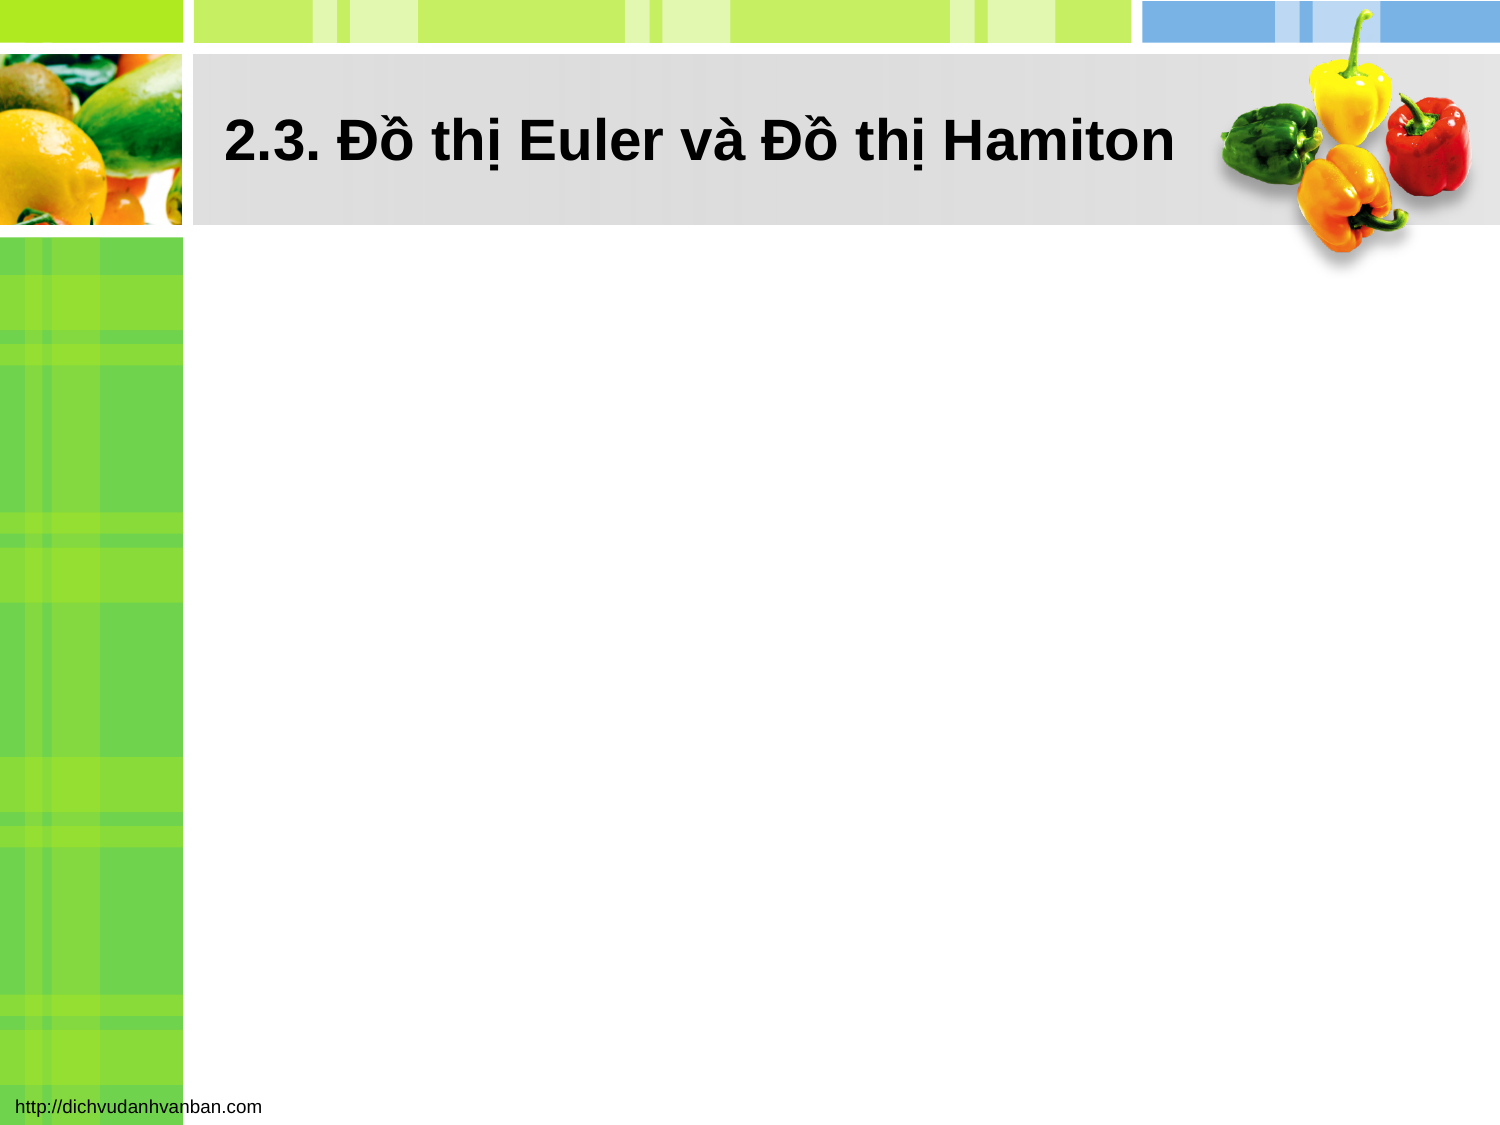

# 2.3. Đồ thị Euler và Đồ thị Hamiton